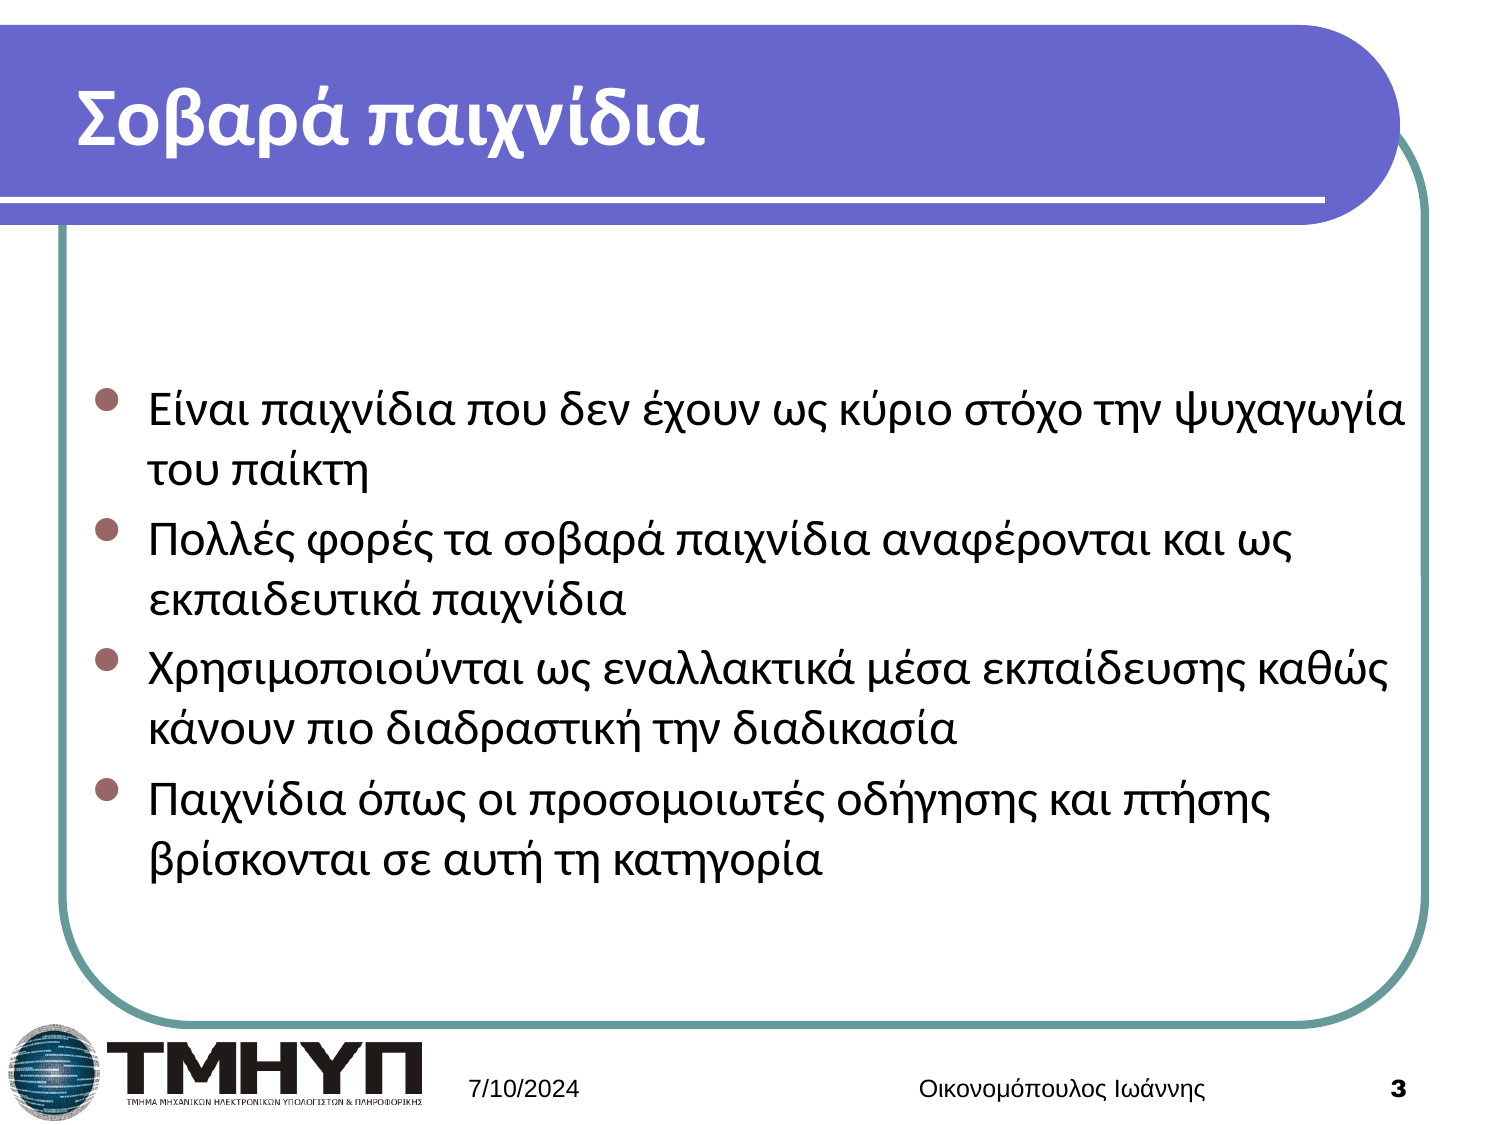

# Σοβαρά παιχνίδια
Είναι παιχνίδια που δεν έχουν ως κύριο στόχο την ψυχαγωγία του παίκτη
Πολλές φορές τα σοβαρά παιχνίδια αναφέρονται και ως εκπαιδευτικά παιχνίδια
Χρησιμοποιούνται ως εναλλακτικά μέσα εκπαίδευσης καθώς κάνουν πιο διαδραστική την διαδικασία
Παιχνίδια όπως οι προσομοιωτές οδήγησης και πτήσης βρίσκονται σε αυτή τη κατηγορία
7/10/2024
Οικονομόπουλος Ιωάννης
3